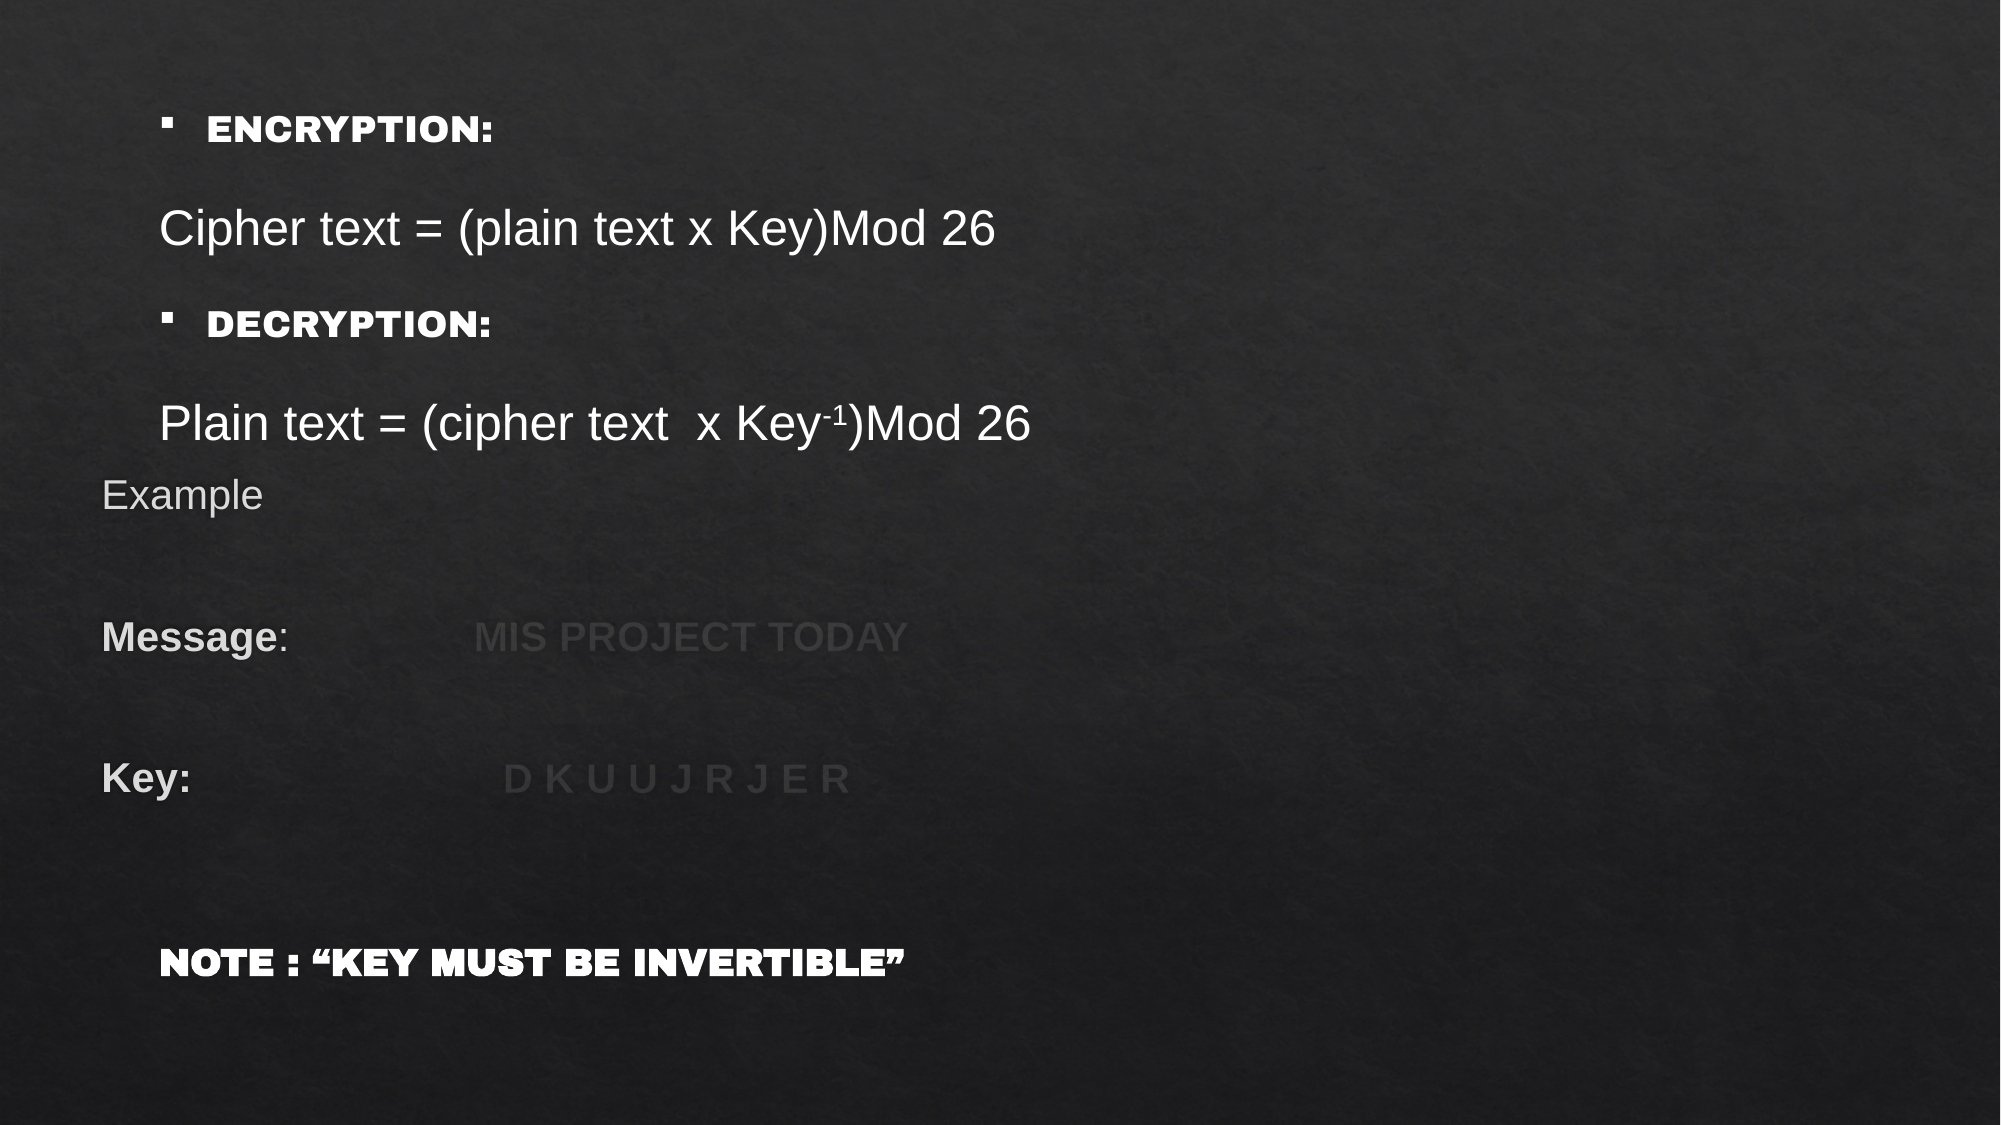

Example

Message:                MIS PROJECT TODAY

Key:                           D K U U J R J E R

ENCRYPTION:

Cipher text = (plain text x Key)Mod 26

DECRYPTION:

Plain text = (cipher text  x Key-1)Mod 26

NOTE : “KEY MUST BE INVERTIBLE”